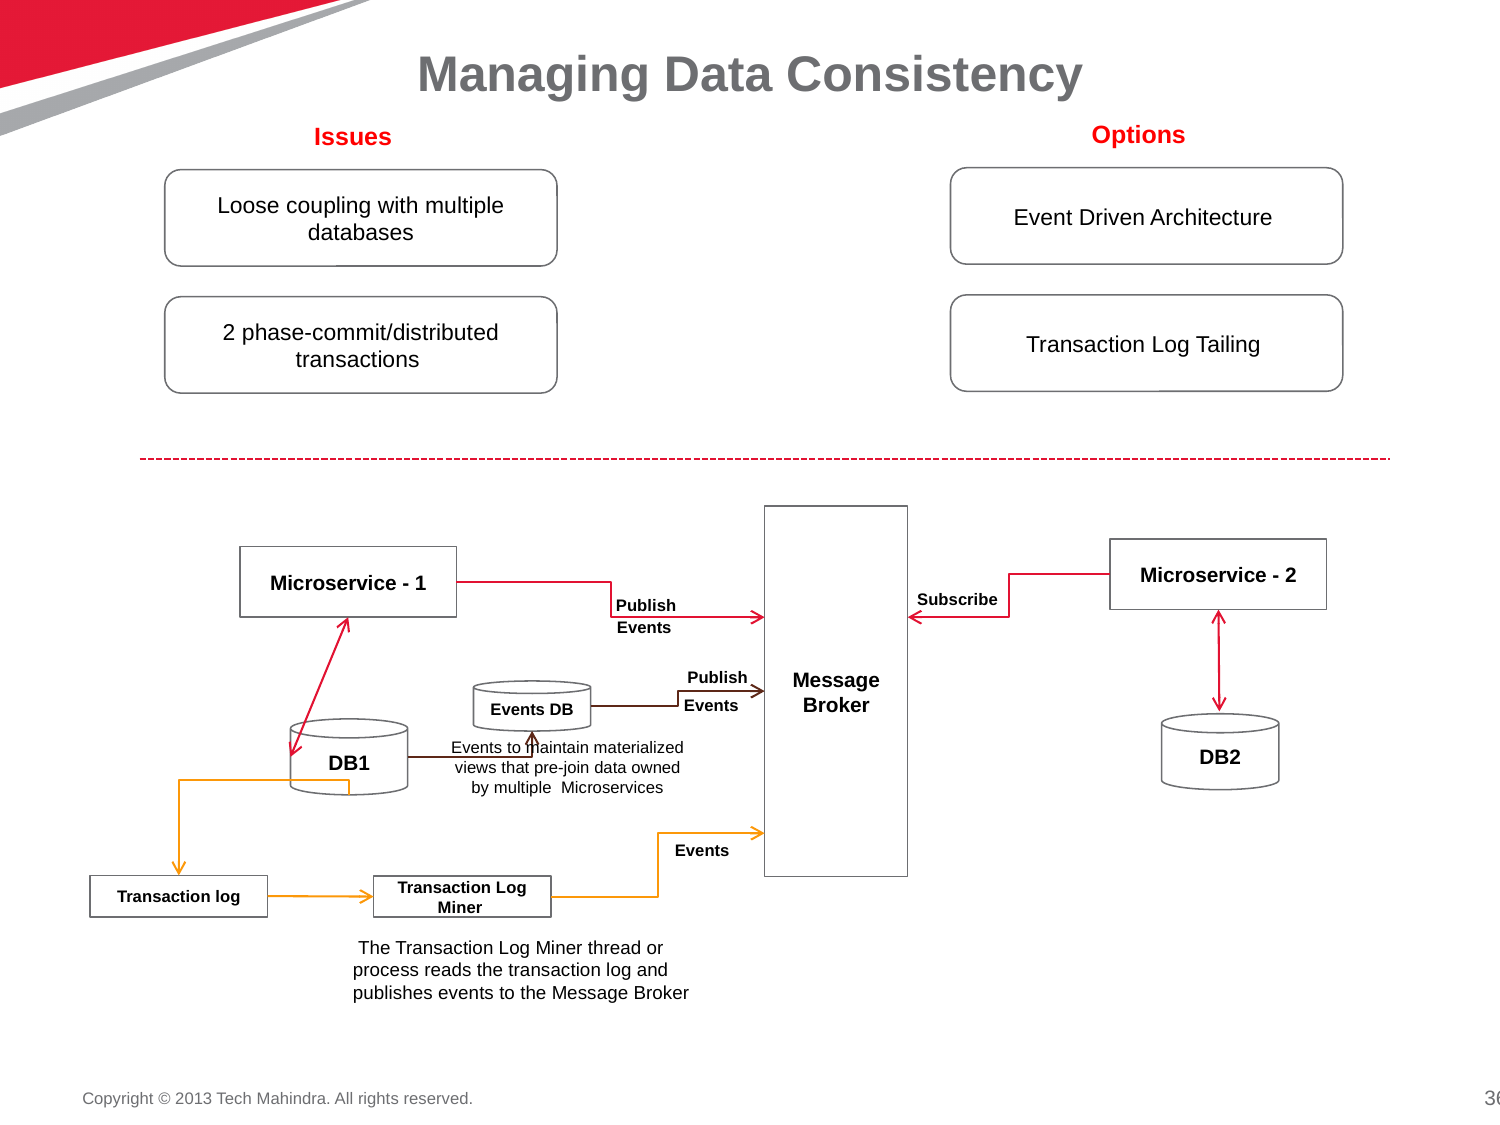

Managing Data Consistency
Options
Issues
Event Driven Architecture
Loose coupling with multiple databases
Transaction Log Tailing
2 phase-commit/distributed transactions
Message Broker
Microservice - 2
Microservice - 1
Subscribe
Publish
Events
Publish
Events DB
Events
DB2
DB1
Events to maintain materialized views that pre-join data owned by multiple  Microservices
Events
Transaction log
Transaction Log Miner
 The Transaction Log Miner thread or process reads the transaction log and publishes events to the Message Broker